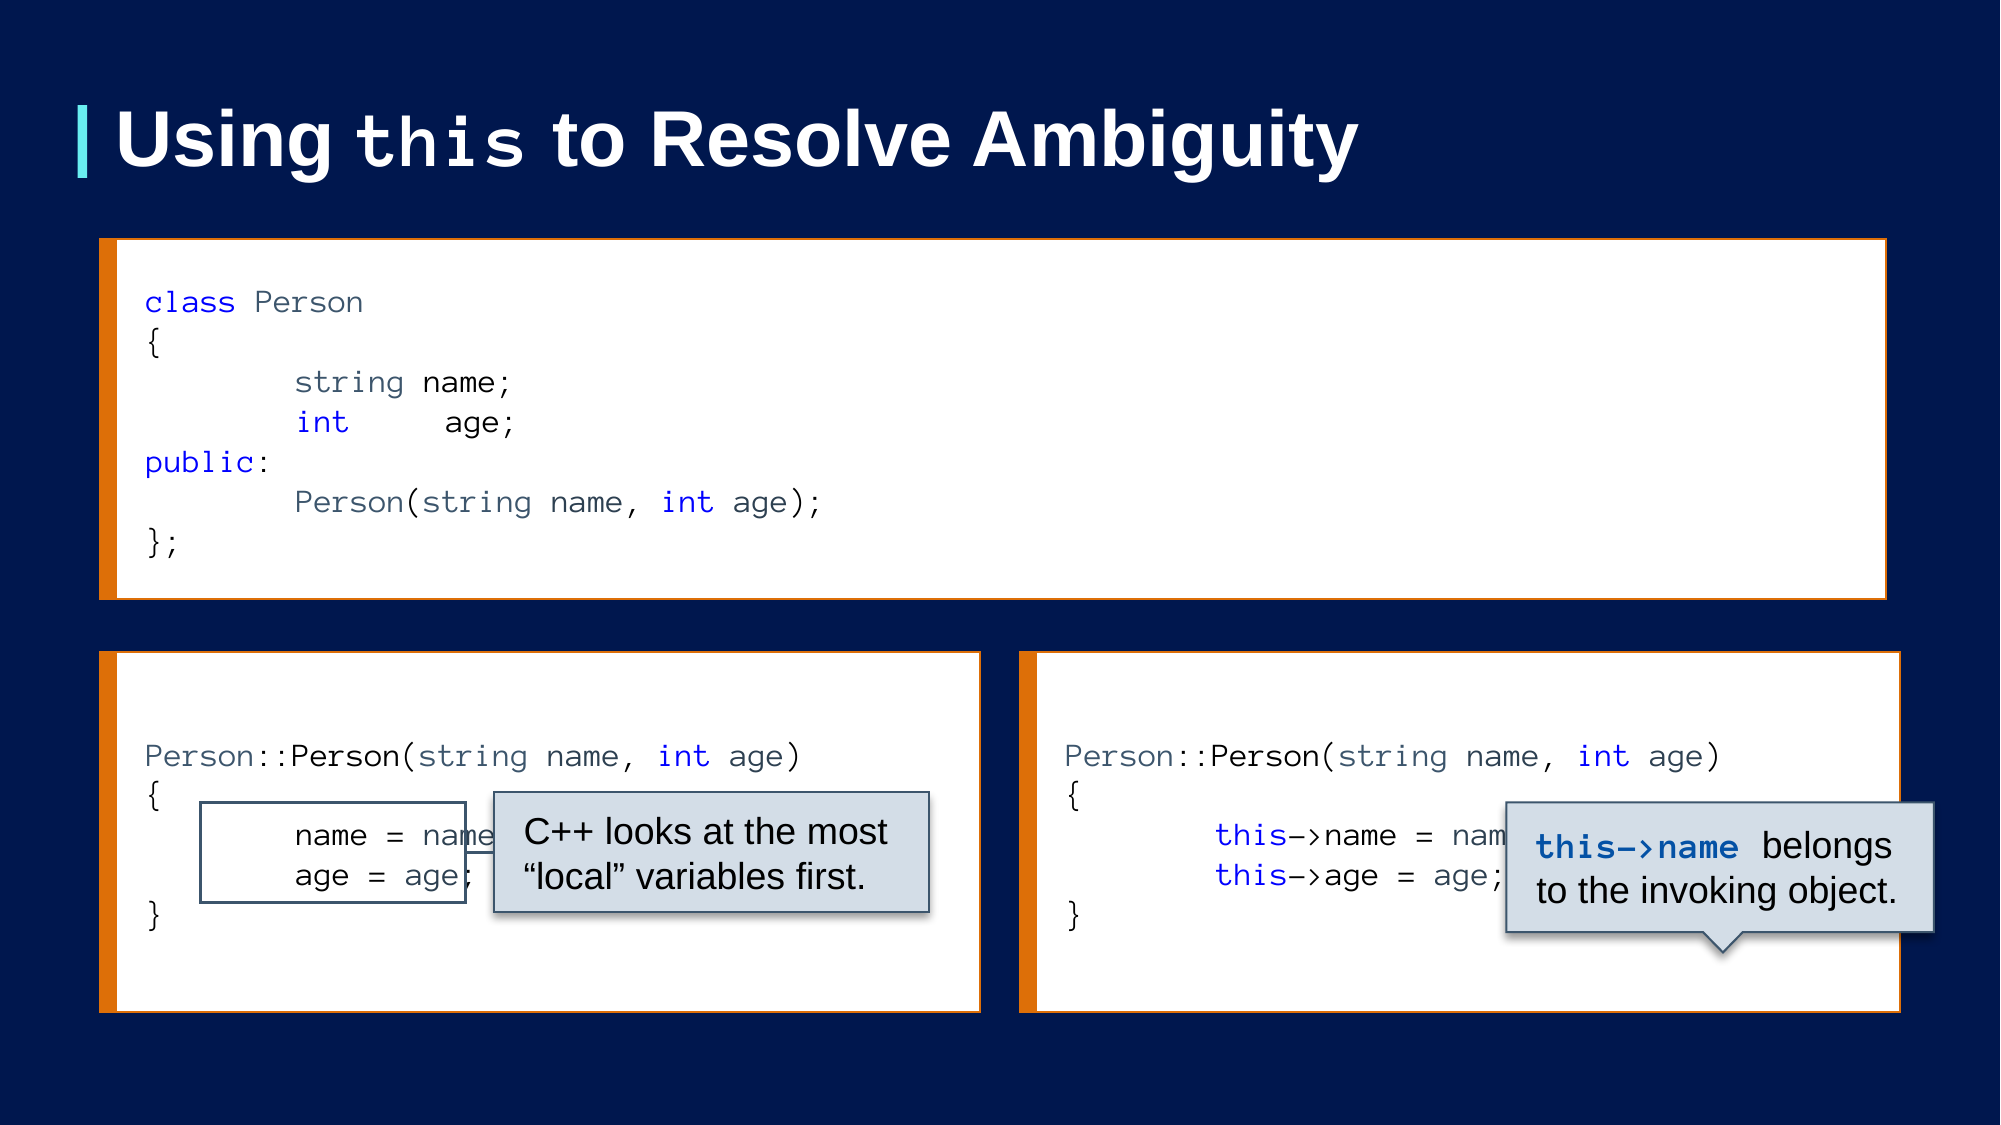

# Using this to Resolve Ambiguity

class Person
{
	string name;
	int 	age;
public:
	Person(string name, int age);
};

Person::Person(string name, int age)
{
	name = name;
	age = age;
}

Person::Person(string name, int age)
{
	this->name = name;
	this->age = age;
}
C++ looks at the most “local” variables first.

this->name belongs to the invoking object.